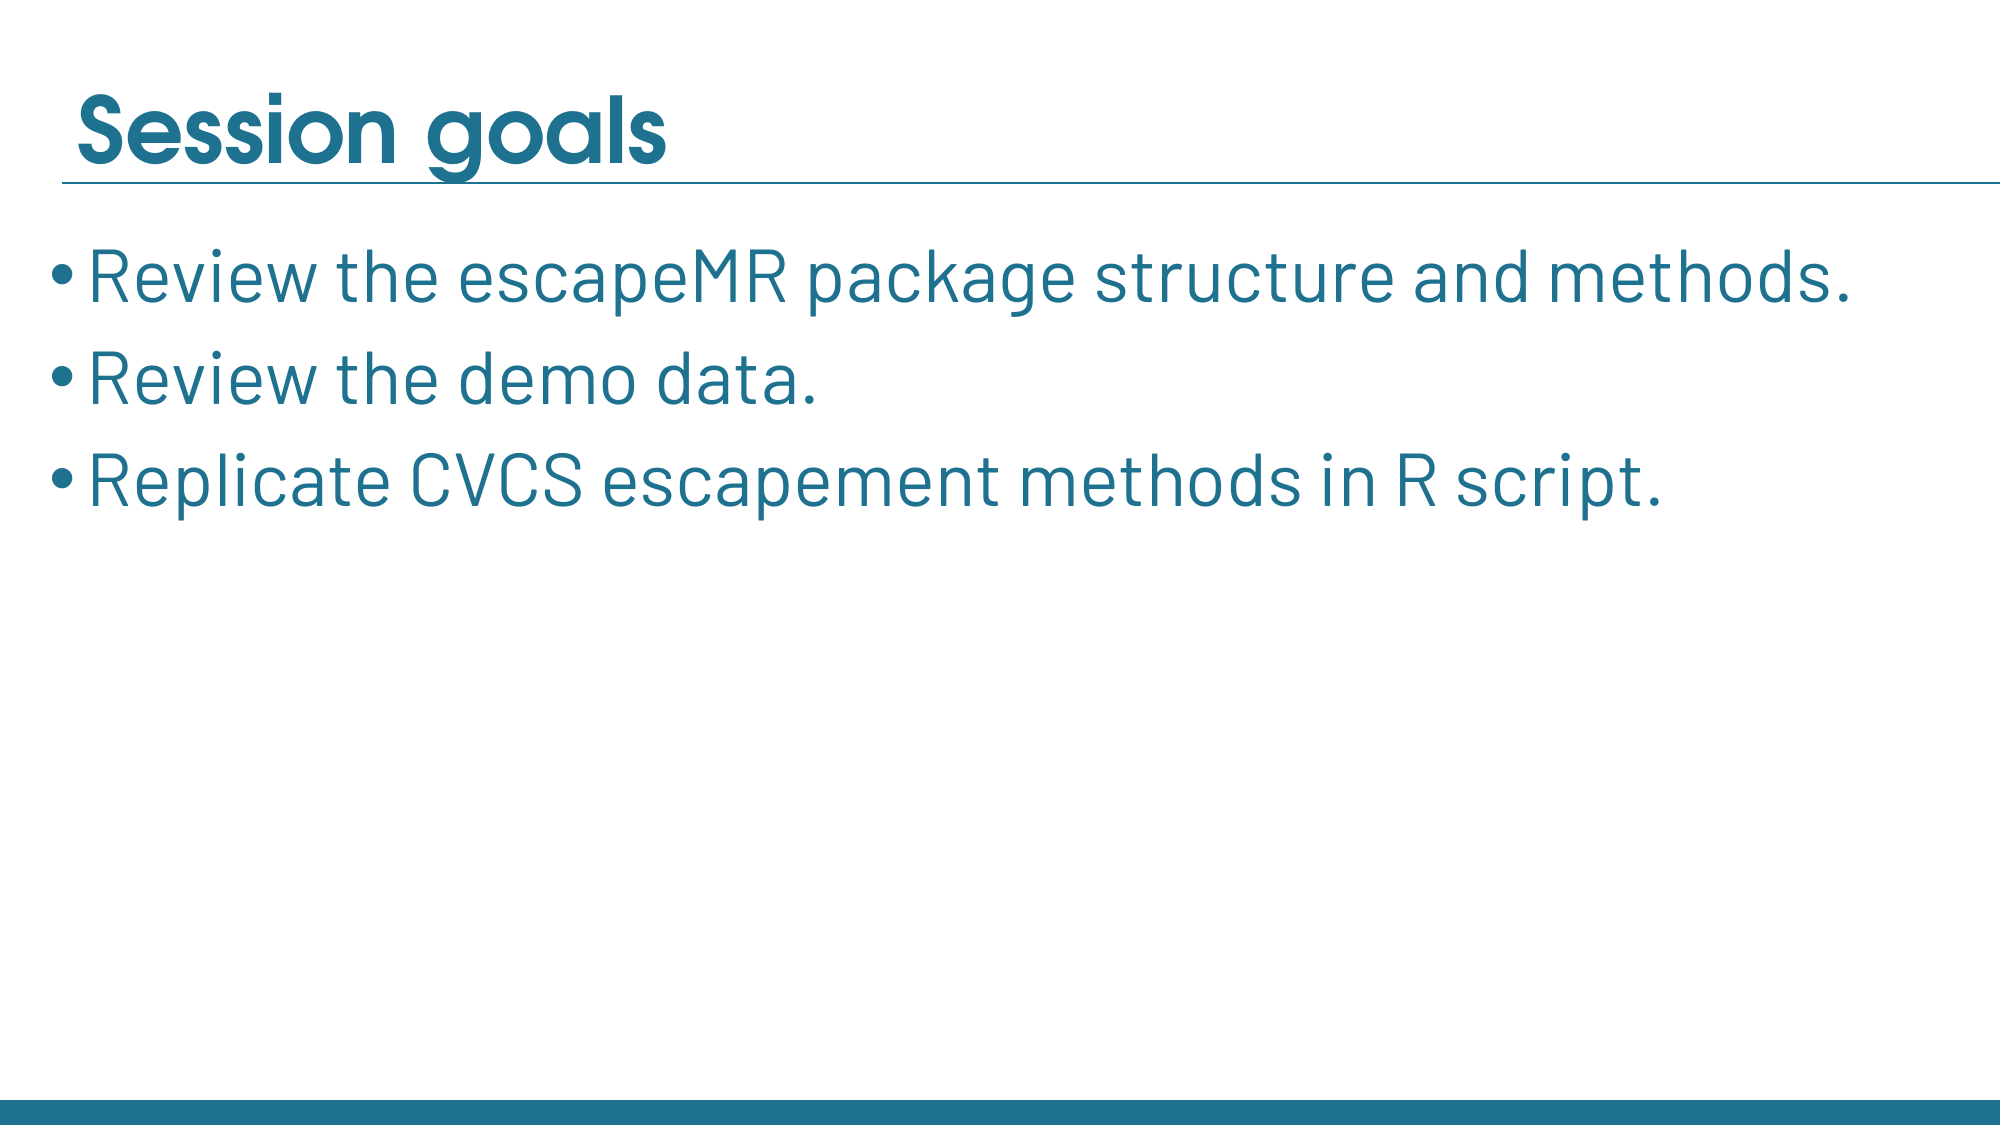

# Session goals
Review the escapeMR package structure and methods.
Review the demo data.
Replicate CVCS escapement methods in R script.